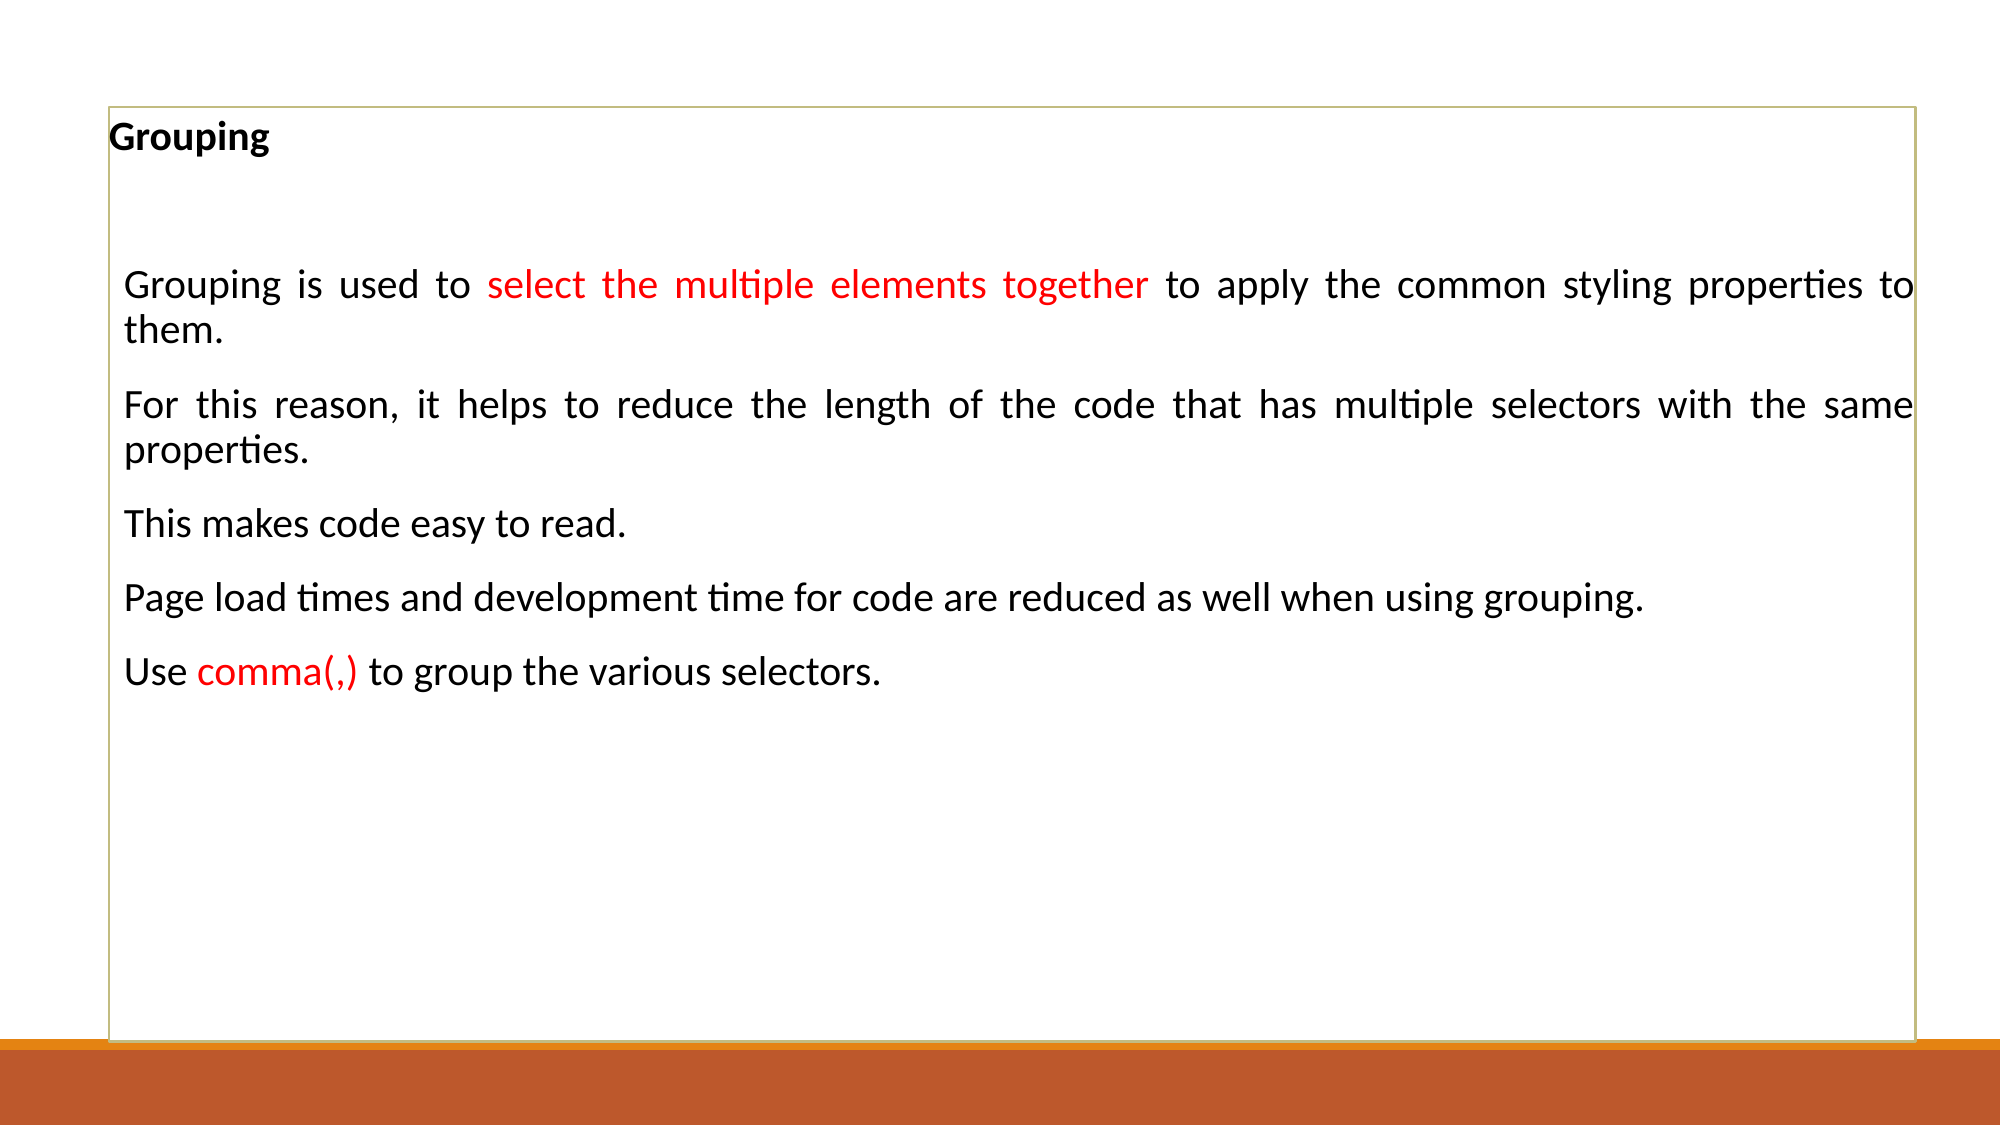

Grouping

Grouping is used to select the multiple elements together to apply the common styling properties to them.
For this reason, it helps to reduce the length of the code that has multiple selectors with the same properties.
This makes code easy to read.
Page load times and development time for code are reduced as well when using grouping.
Use comma(,) to group the various selectors.